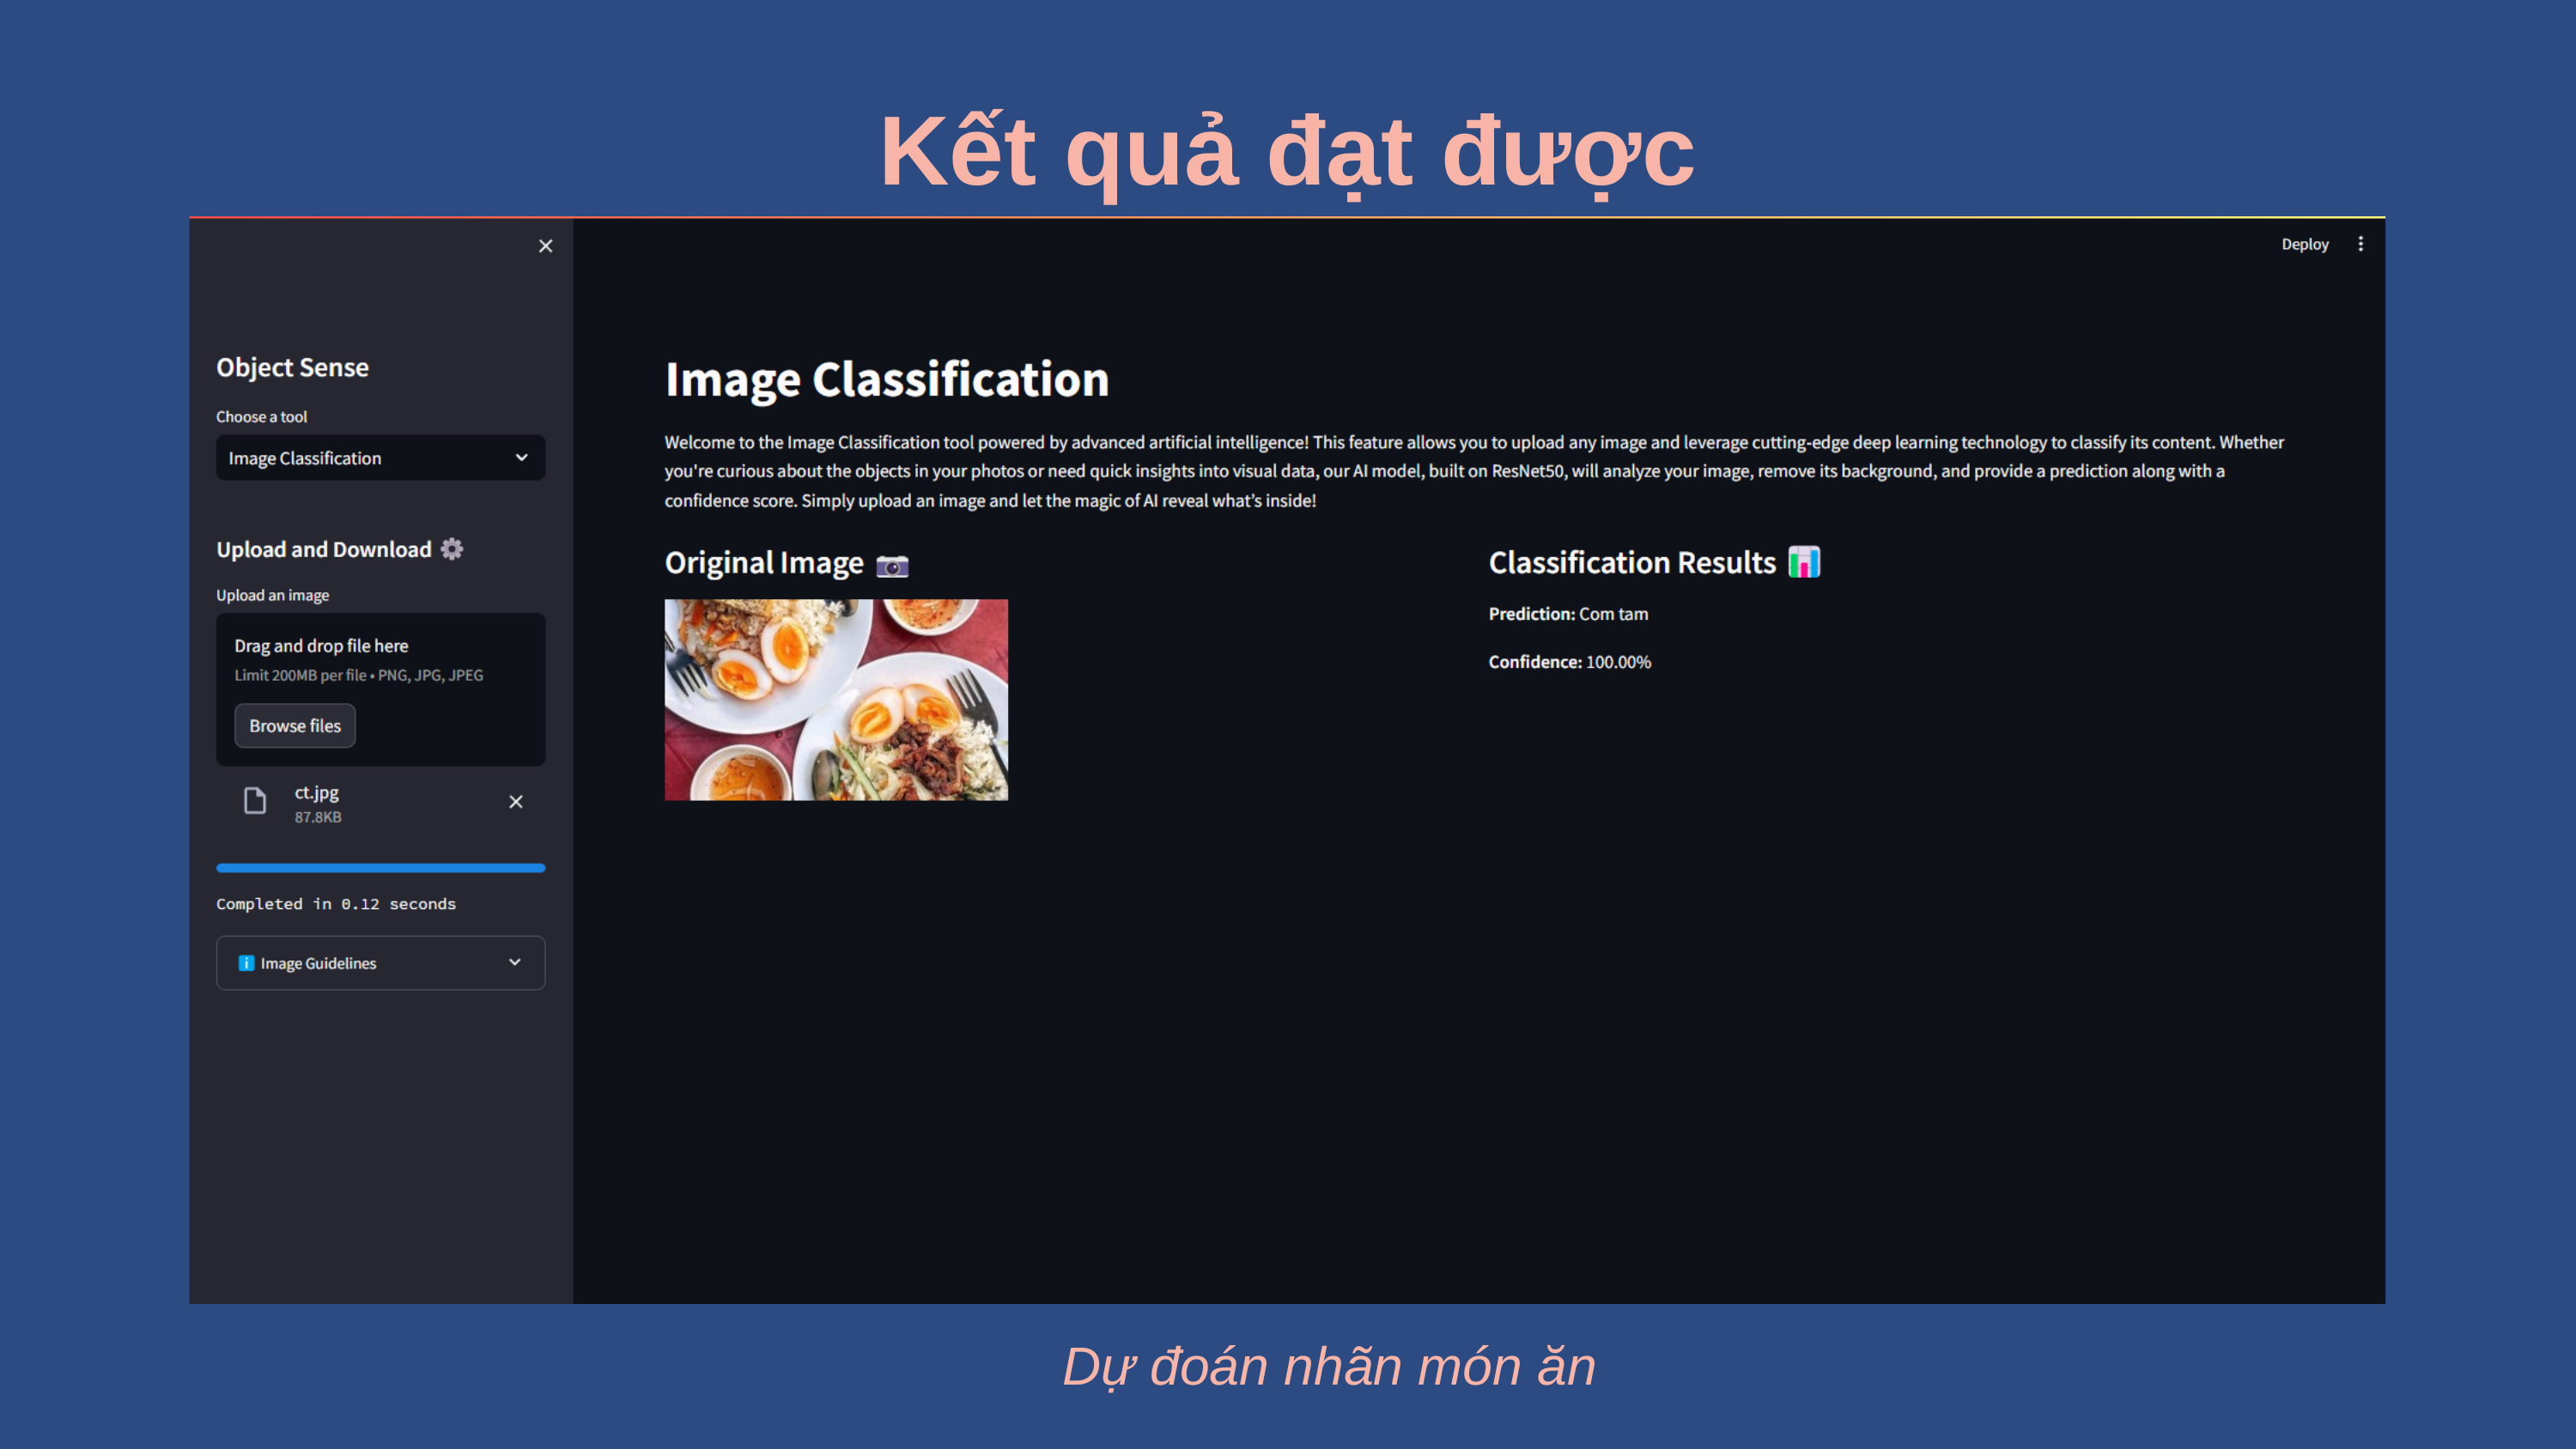

Kết quả đạt được

Dự đoán nhãn món ăn